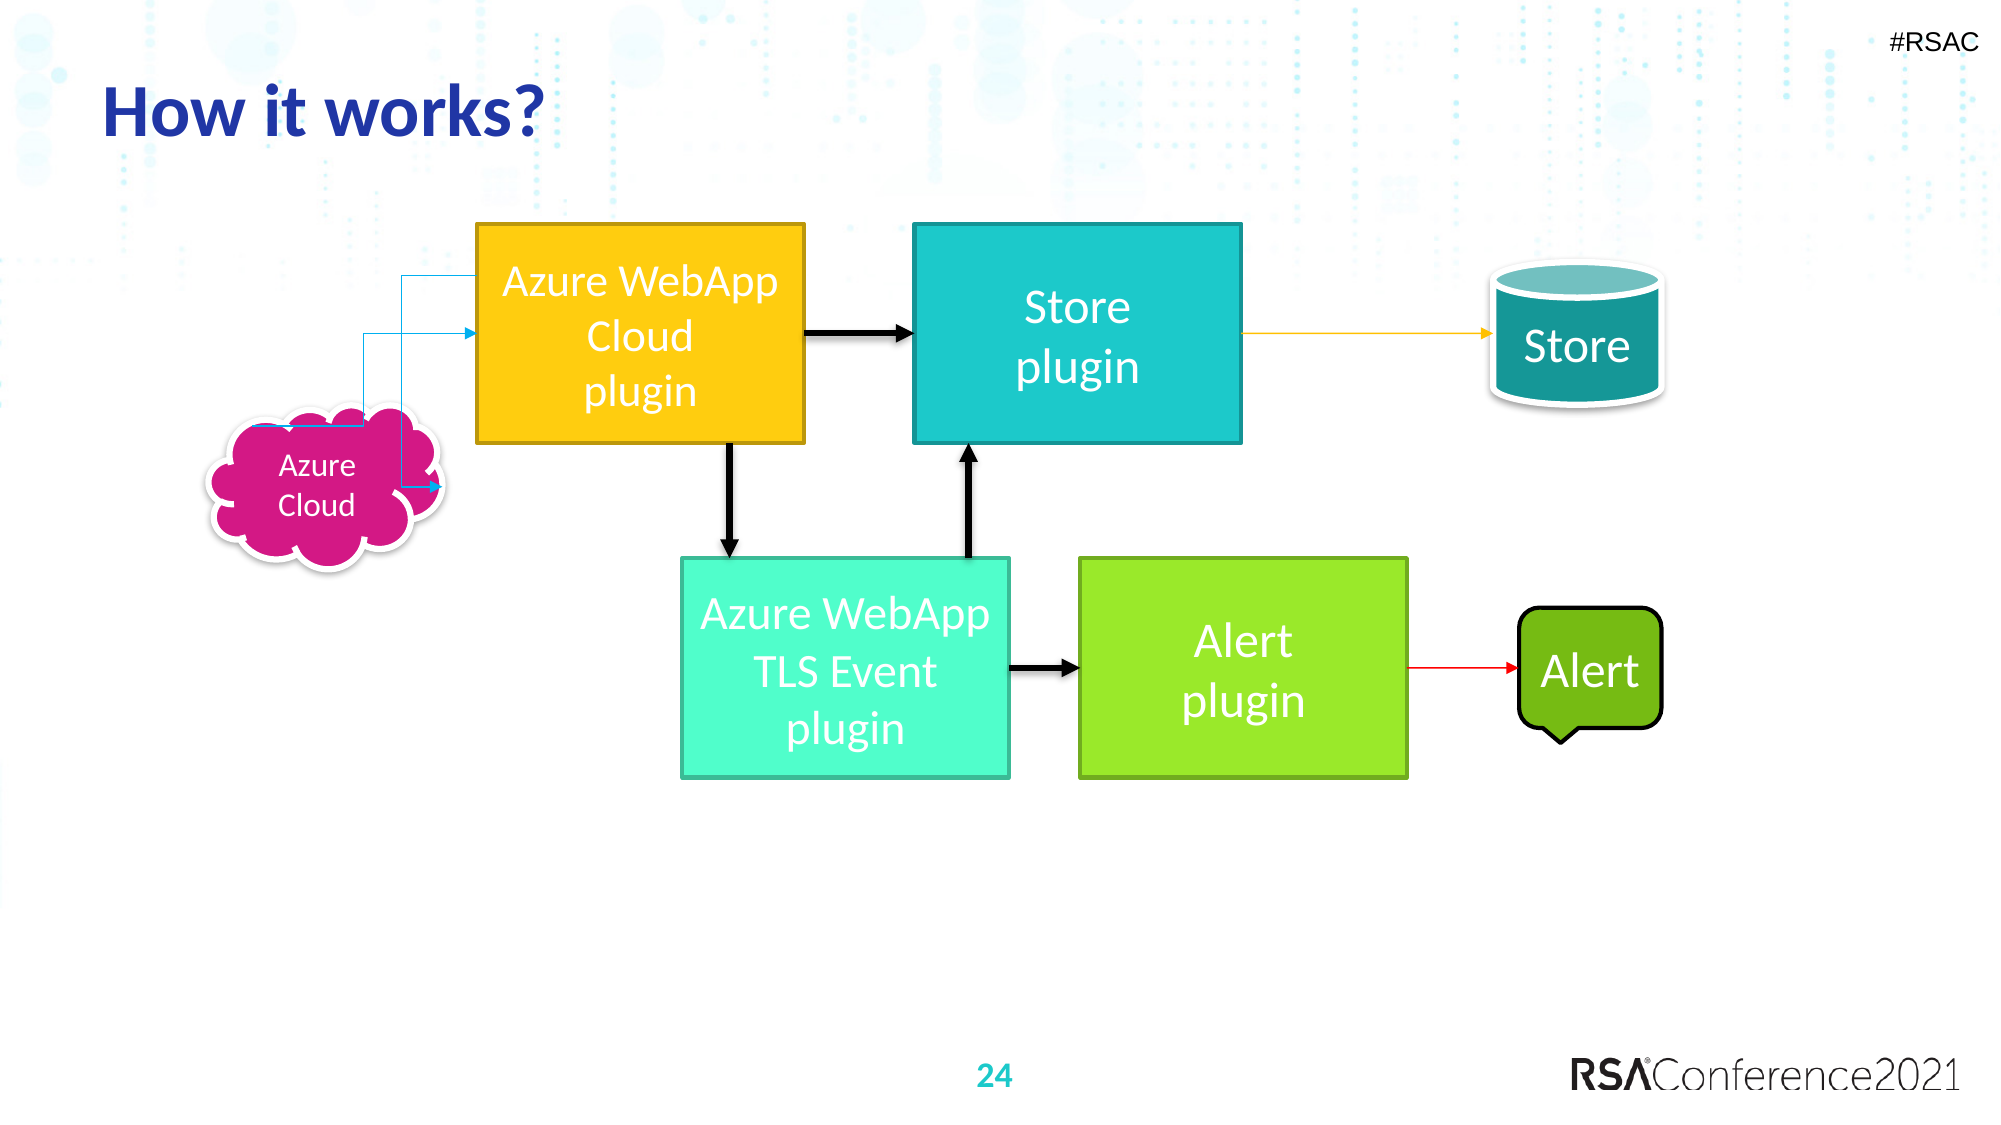

# How it works?
Azure WebApp Cloud
plugin
Store
plugin
Store
Azure Cloud
Alert
plugin
Azure WebApp TLS Event
plugin
Alert
24